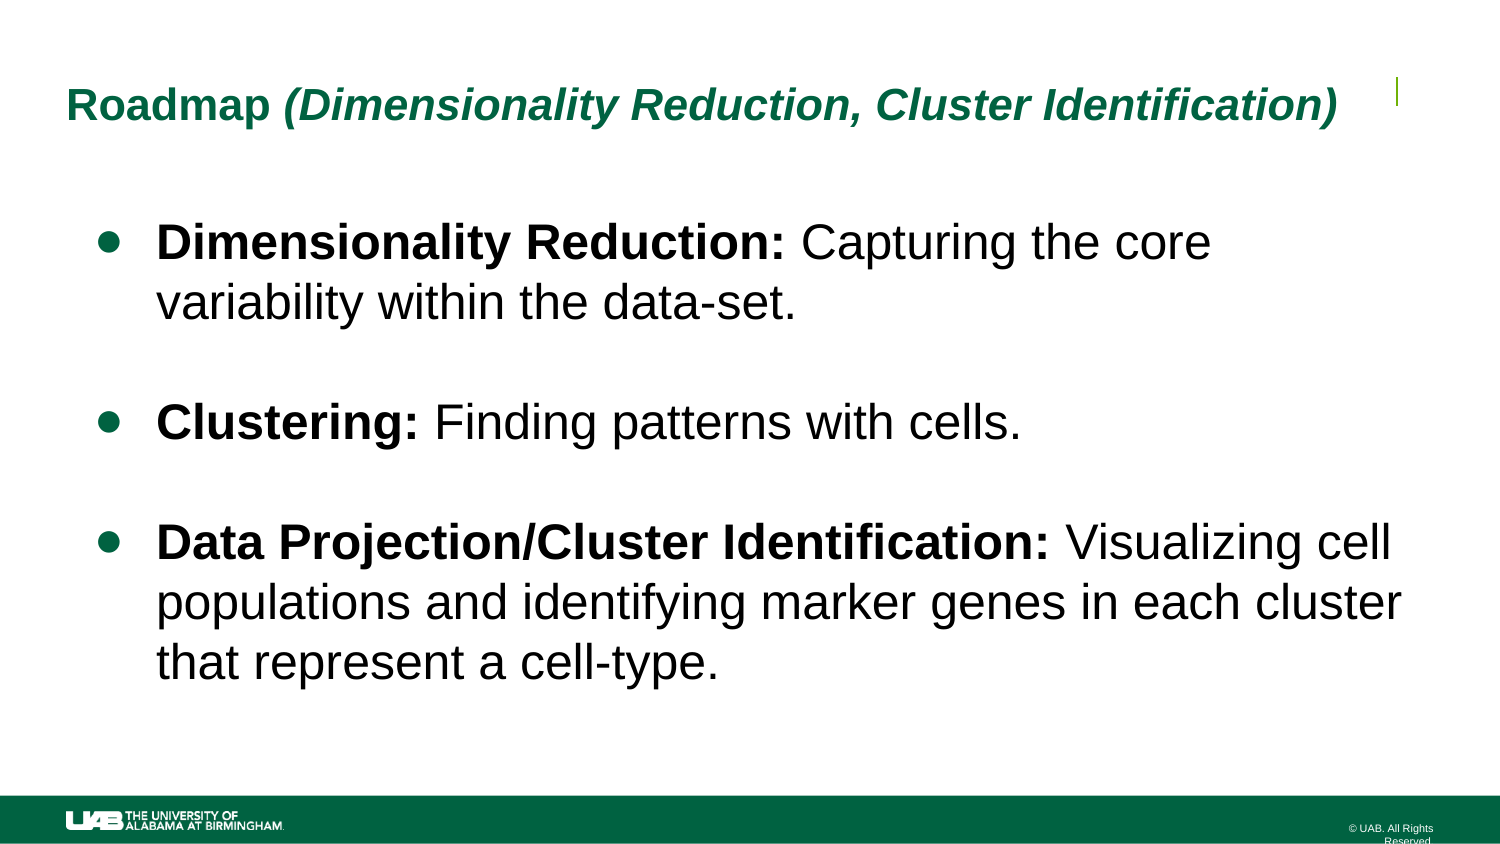

# Roadmap (Dimensionality Reduction, Cluster Identification)
Dimensionality Reduction: Capturing the core variability within the data-set.
Clustering: Finding patterns with cells.
Data Projection/Cluster Identification: Visualizing cell populations and identifying marker genes in each cluster that represent a cell-type.